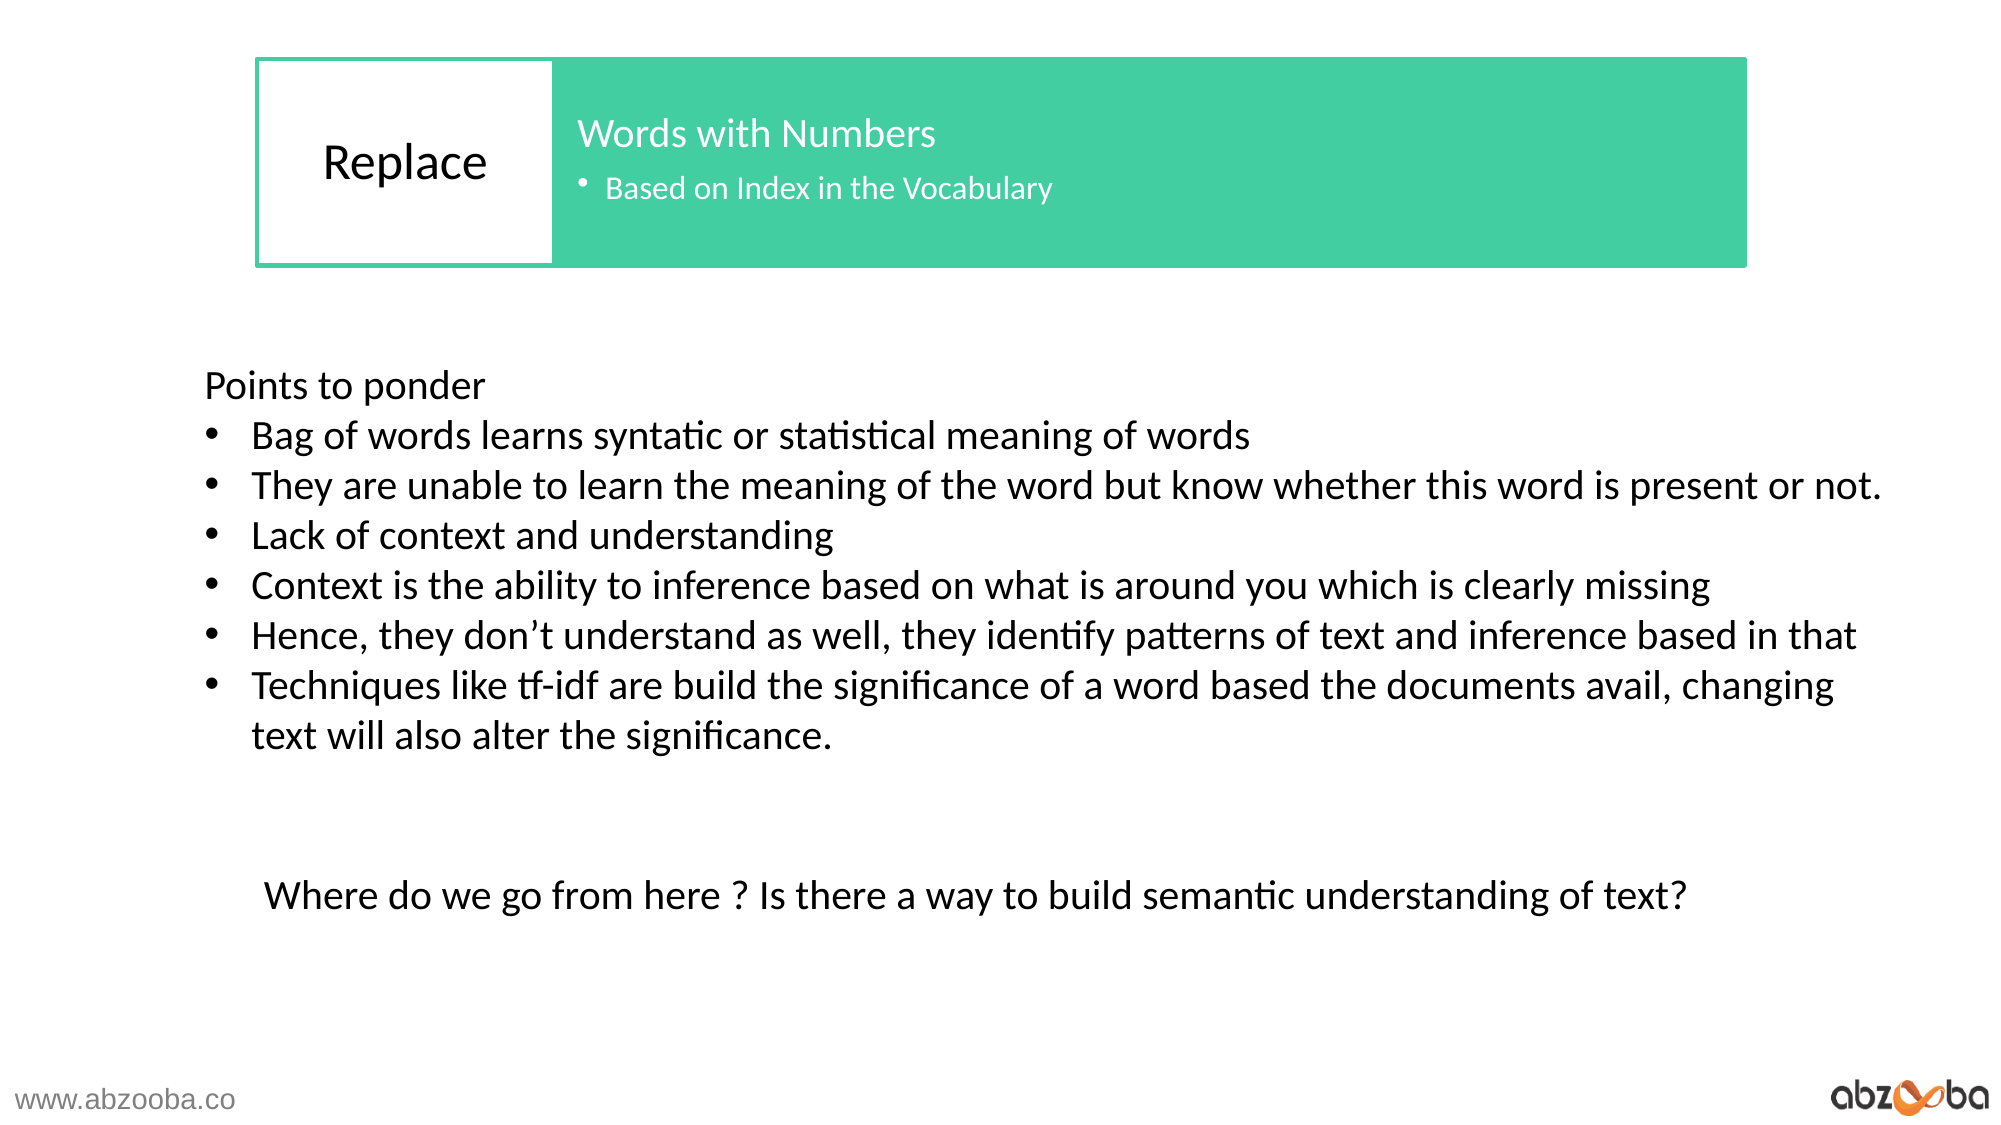

Words with Numbers
Based on Index in the Vocabulary
Replace
Points to ponder
Bag of words learns syntatic or statistical meaning of words
They are unable to learn the meaning of the word but know whether this word is present or not.
Lack of context and understanding
Context is the ability to inference based on what is around you which is clearly missing
Hence, they don’t understand as well, they identify patterns of text and inference based in that
Techniques like tf-idf are build the significance of a word based the documents avail, changing text will also alter the significance.

Where do we go from here ? Is there a way to build semantic understanding of text?